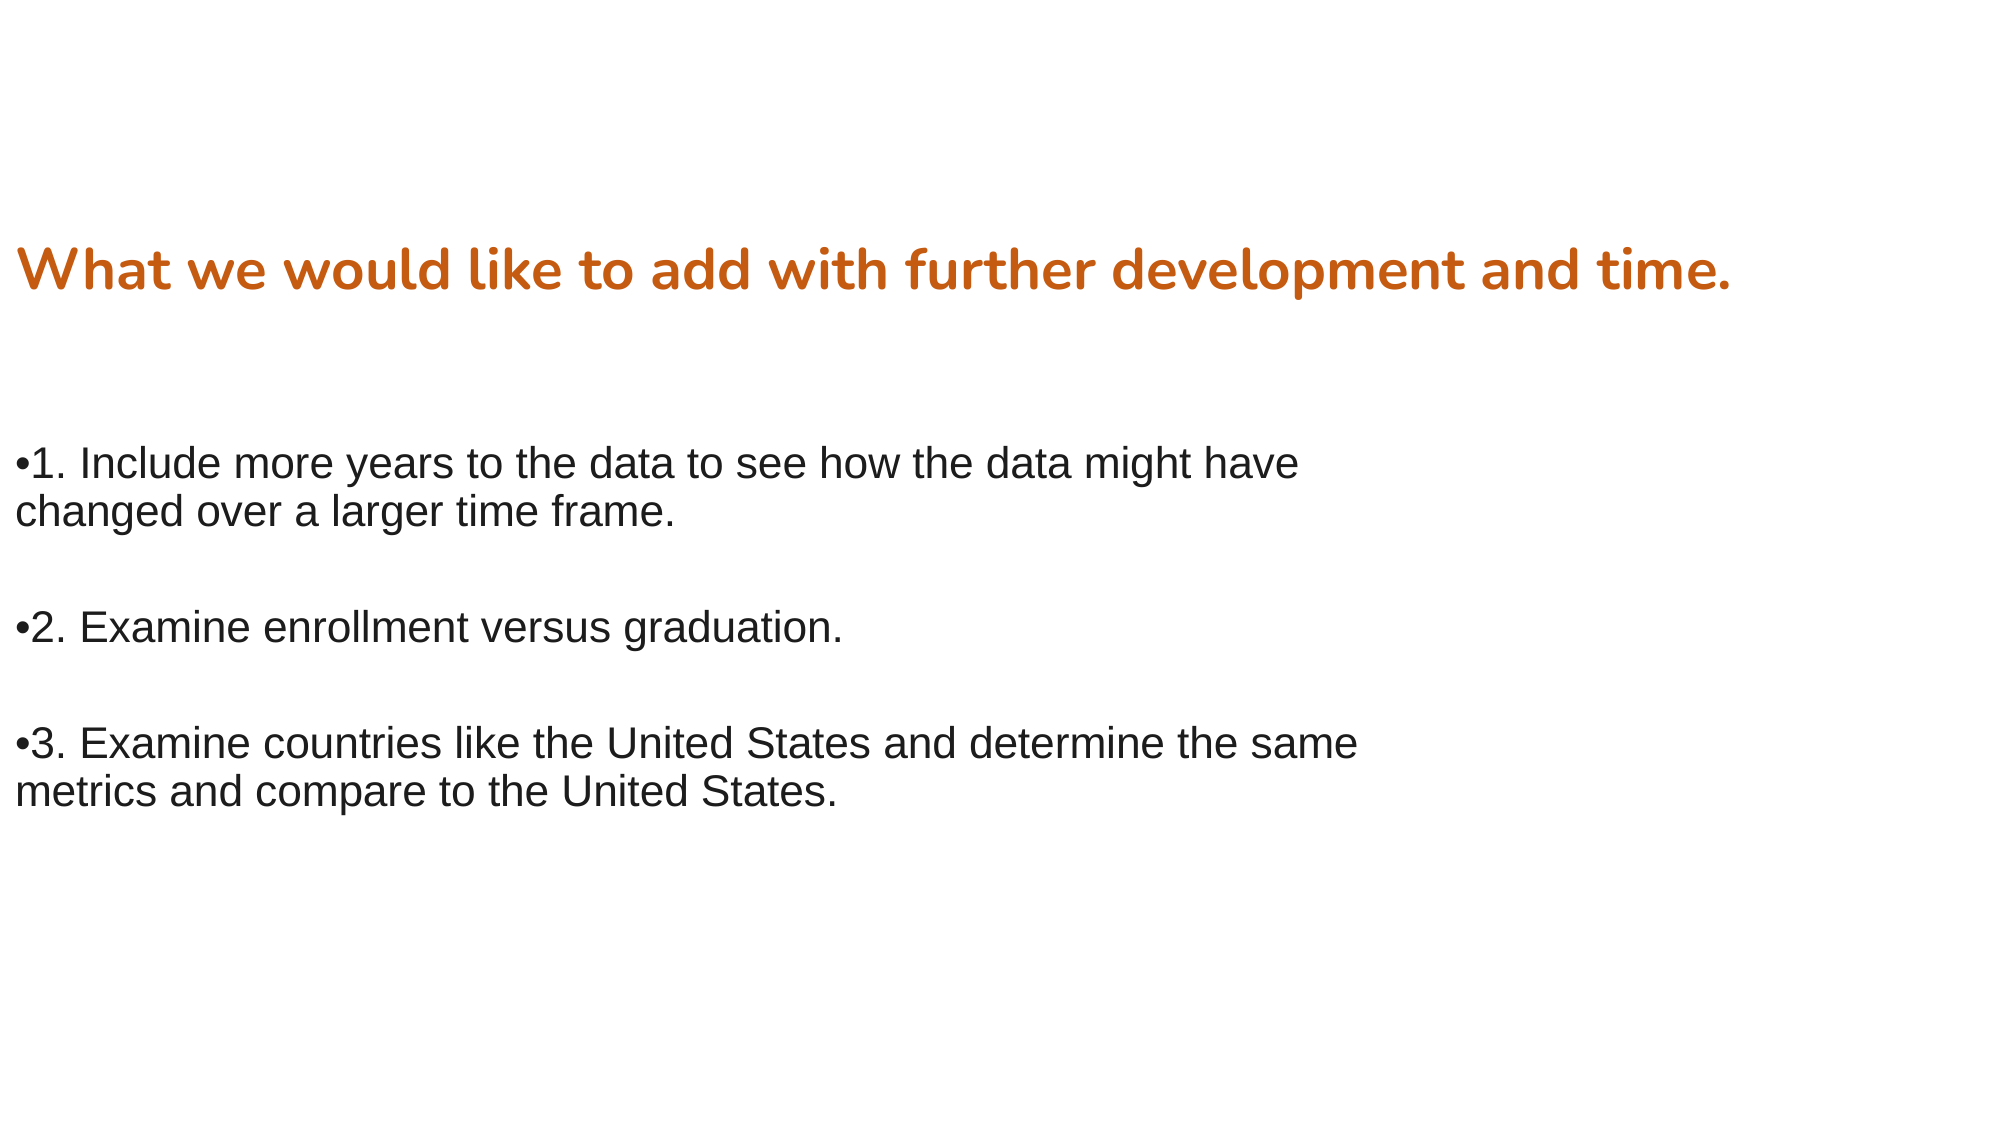

What we would like to add with further development and time.
•1. Include more years to the data to see how the data might have changed over a larger time frame.
•2. Examine enrollment versus graduation.
•3. Examine countries like the United States and determine the same metrics and compare to the United States.